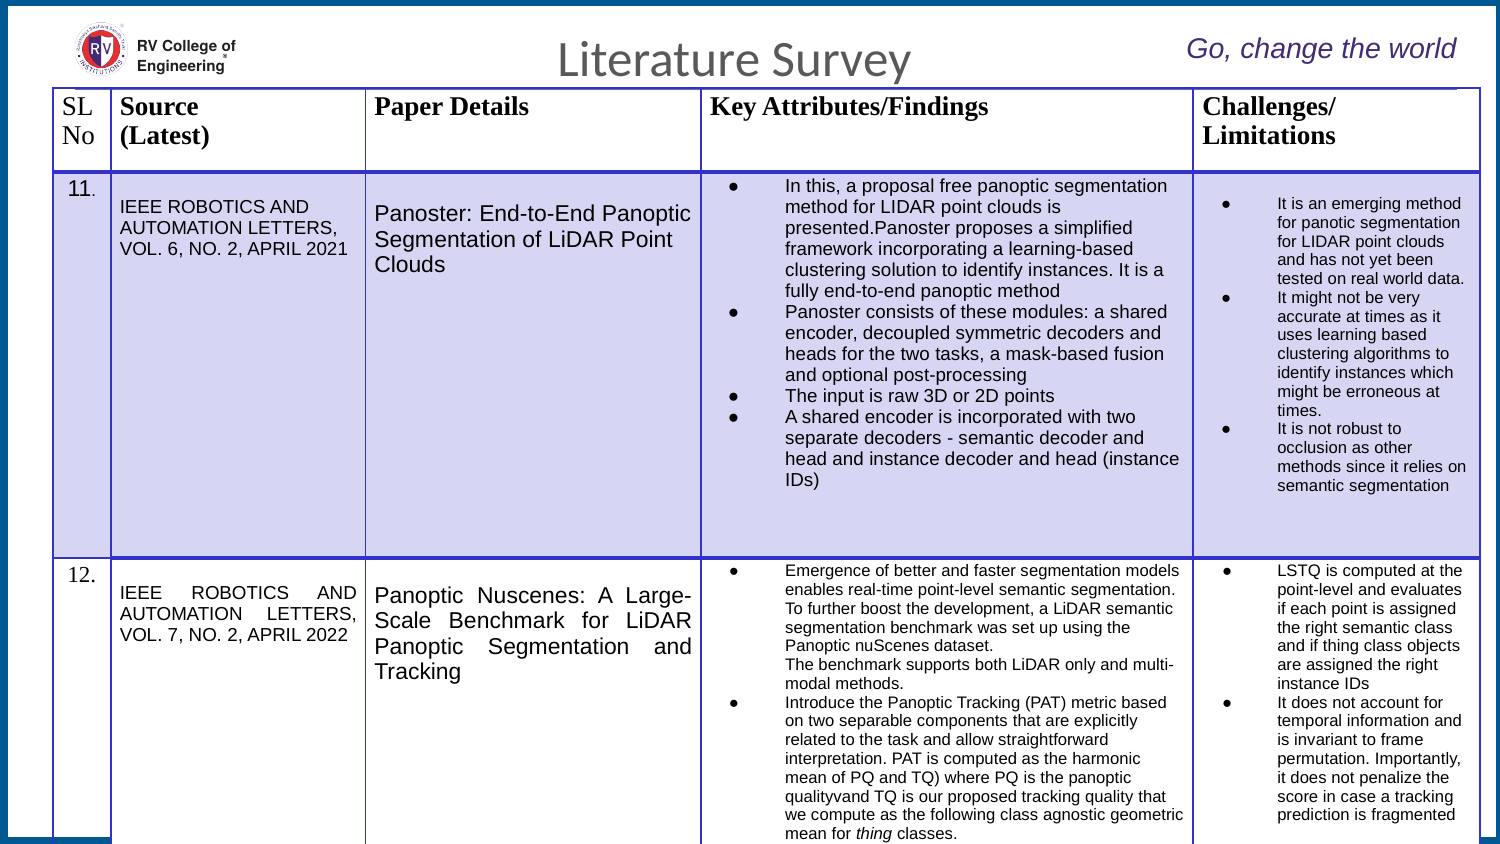

Literature Survey
# Go, change the world
RV College of
Engineering

| SL No | Source (Latest) | Paper Details | Key Attributes/Findings | Challenges/ Limitations |
| --- | --- | --- | --- | --- |
| 11. | IEEE ROBOTICS AND AUTOMATION LETTERS, VOL. 6, NO. 2, APRIL 2021 | Panoster: End-to-End Panoptic Segmentation of LiDAR Point Clouds | In this, a proposal free panoptic segmentation method for LIDAR point clouds is presented.Panoster proposes a simplified framework incorporating a learning-based clustering solution to identify instances. It is a fully end-to-end panoptic method Panoster consists of these modules: a shared encoder, decoupled symmetric decoders and heads for the two tasks, a mask-based fusion and optional post-processing The input is raw 3D or 2D points A shared encoder is incorporated with two separate decoders - semantic decoder and head and instance decoder and head (instance IDs) | It is an emerging method for panotic segmentation for LIDAR point clouds and has not yet been tested on real world data. It might not be very accurate at times as it uses learning based clustering algorithms to identify instances which might be erroneous at times. It is not robust to occlusion as other methods since it relies on semantic segmentation |
| 12. | IEEE ROBOTICS AND AUTOMATION LETTERS, VOL. 7, NO. 2, APRIL 2022 | Panoptic Nuscenes: A Large-Scale Benchmark for LiDAR Panoptic Segmentation and Tracking | Emergence of better and faster segmentation models enables real-time point-level semantic segmentation. To further boost the development, a LiDAR semantic segmentation benchmark was set up using the Panoptic nuScenes dataset. The benchmark supports both LiDAR only and multi-modal methods. Introduce the Panoptic Tracking (PAT) metric based on two separable components that are explicitly related to the task and allow straightforward interpretation. PAT is computed as the harmonic mean of PQ and TQ) where PQ is the panoptic qualityvand TQ is our proposed tracking quality that we compute as the following class agnostic geometric mean for thing classes. | LSTQ is computed at the point-level and evaluates if each point is assigned the right semantic class and if thing class objects are assigned the right instance IDs It does not account for temporal information and is invariant to frame permutation. Importantly, it does not penalize the score in case a tracking prediction is fragmented |